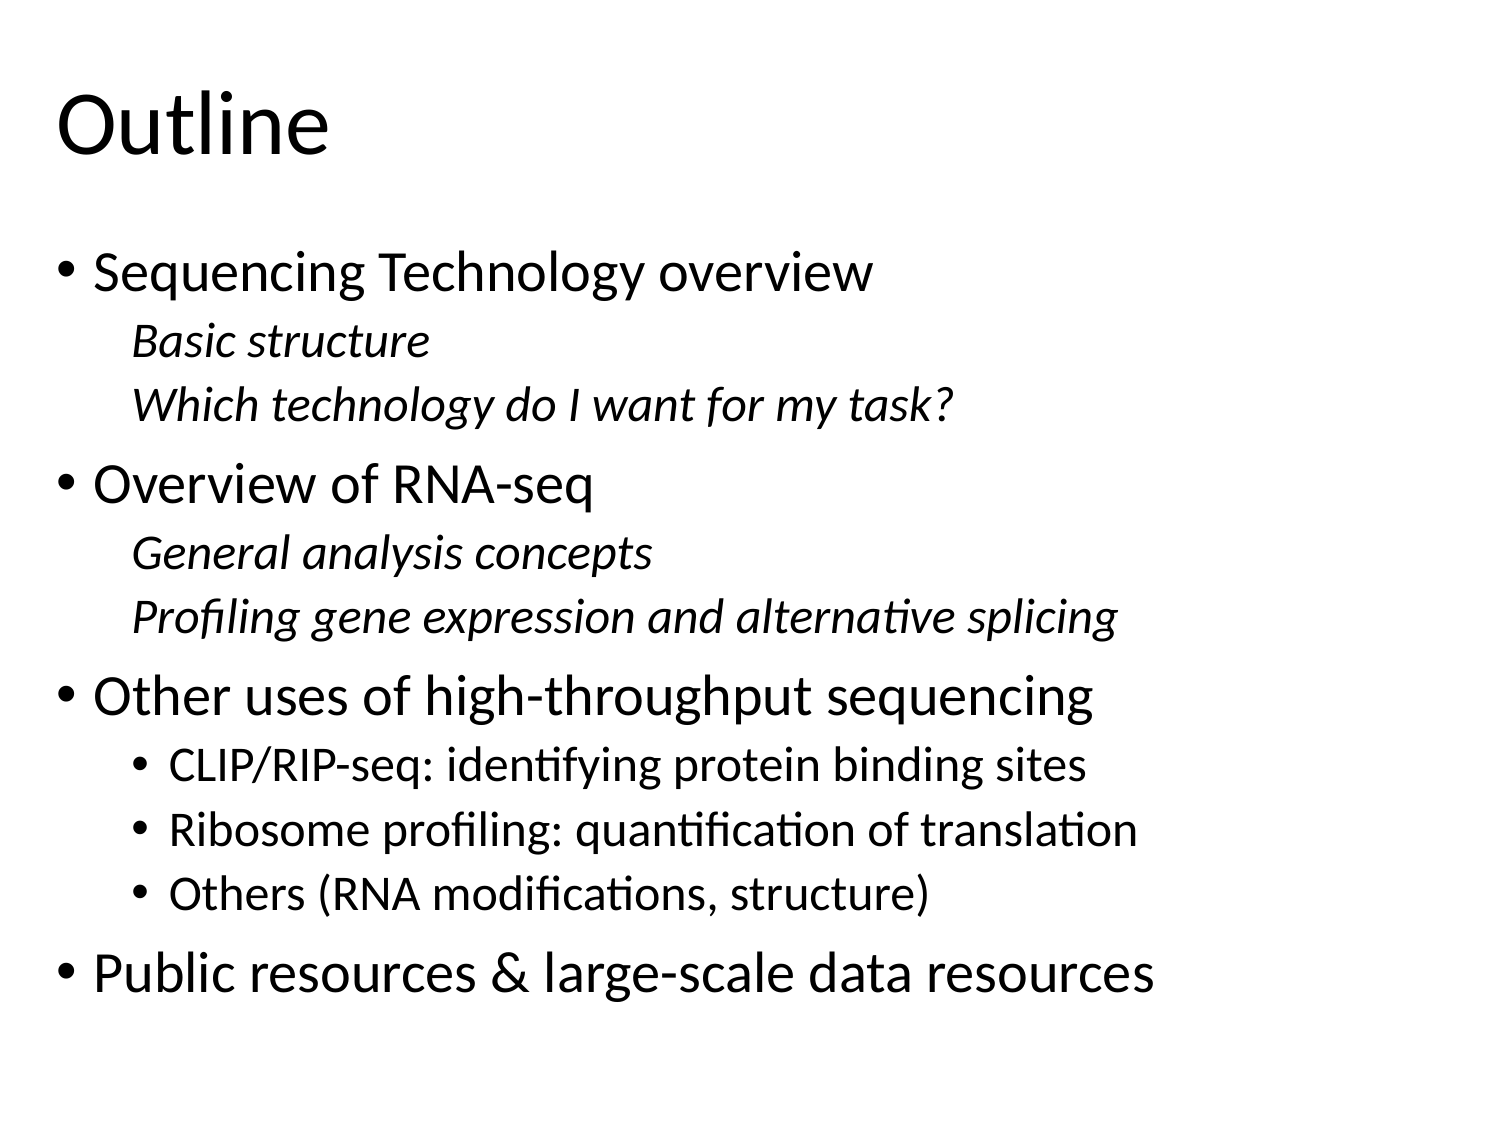

# Outline
Sequencing Technology overview
Basic structure
Which technology do I want for my task?
Overview of RNA-seq
General analysis concepts
Profiling gene expression and alternative splicing
Other uses of high-throughput sequencing
CLIP/RIP-seq: identifying protein binding sites
Ribosome profiling: quantification of translation
Others (RNA modifications, structure)
Public resources & large-scale data resources